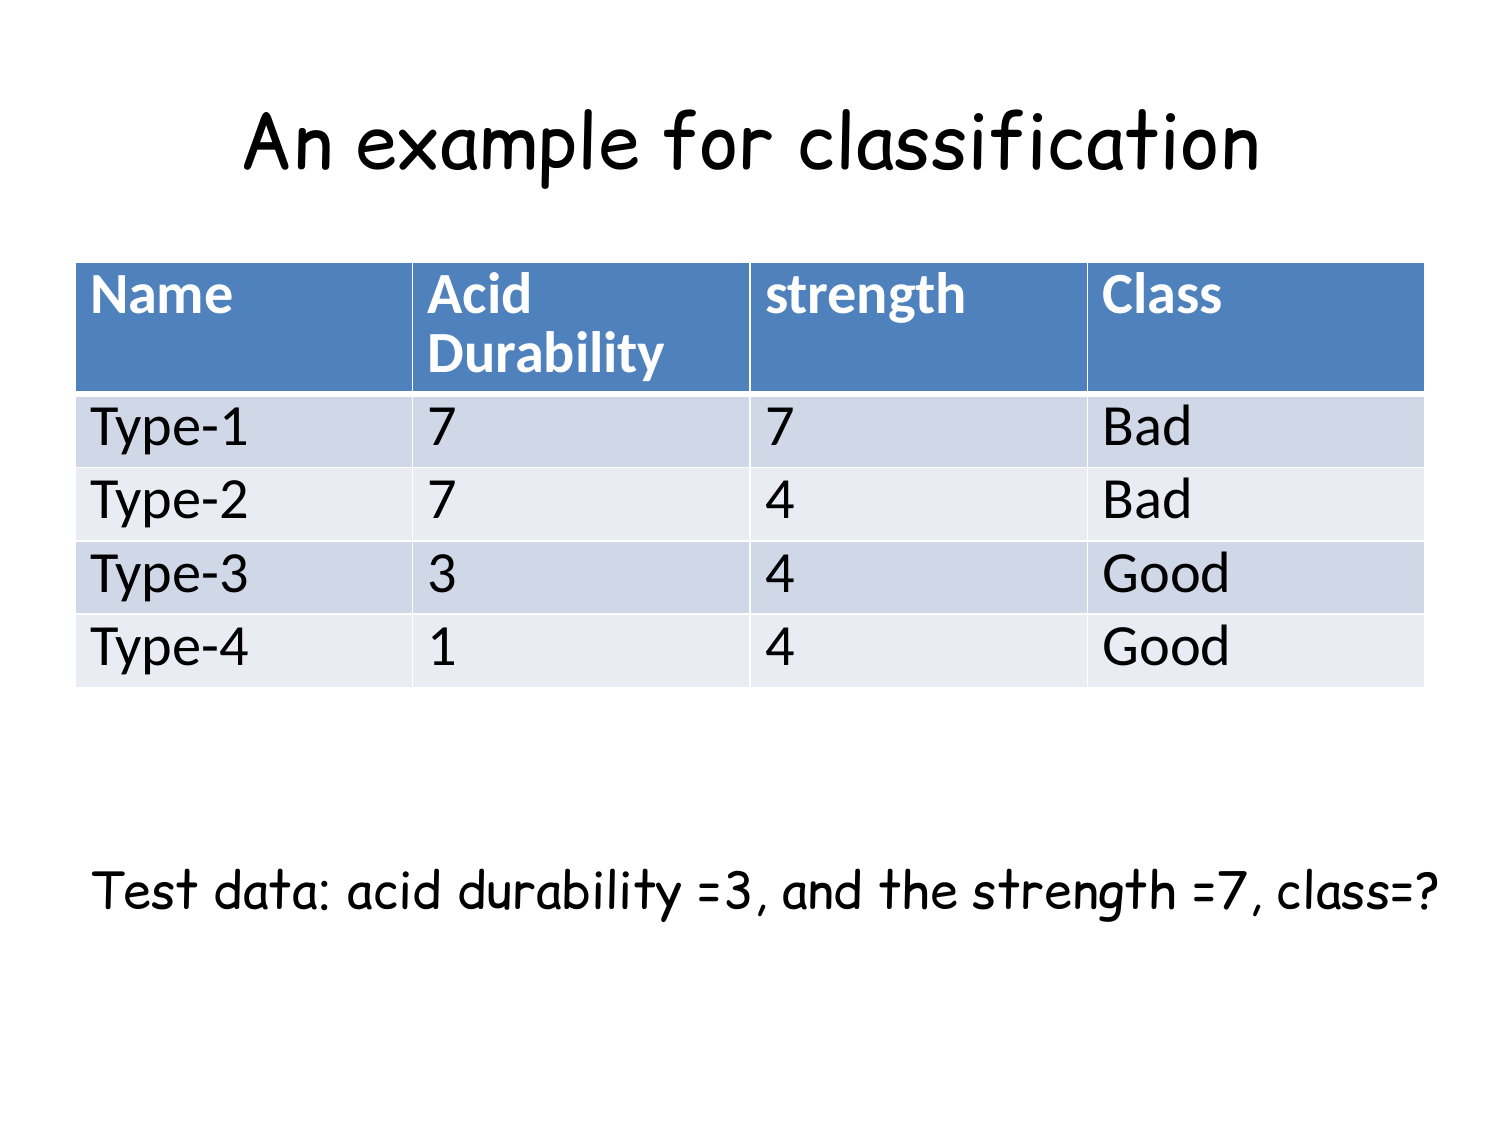

# An example for classification
| Name | Acid Durability | strength | Class |
| --- | --- | --- | --- |
| Type-1 | 7 | 7 | Bad |
| Type-2 | 7 | 4 | Bad |
| Type-3 | 3 | 4 | Good |
| Type-4 | 1 | 4 | Good |
Test data: acid durability =3, and the strength =7, class=?